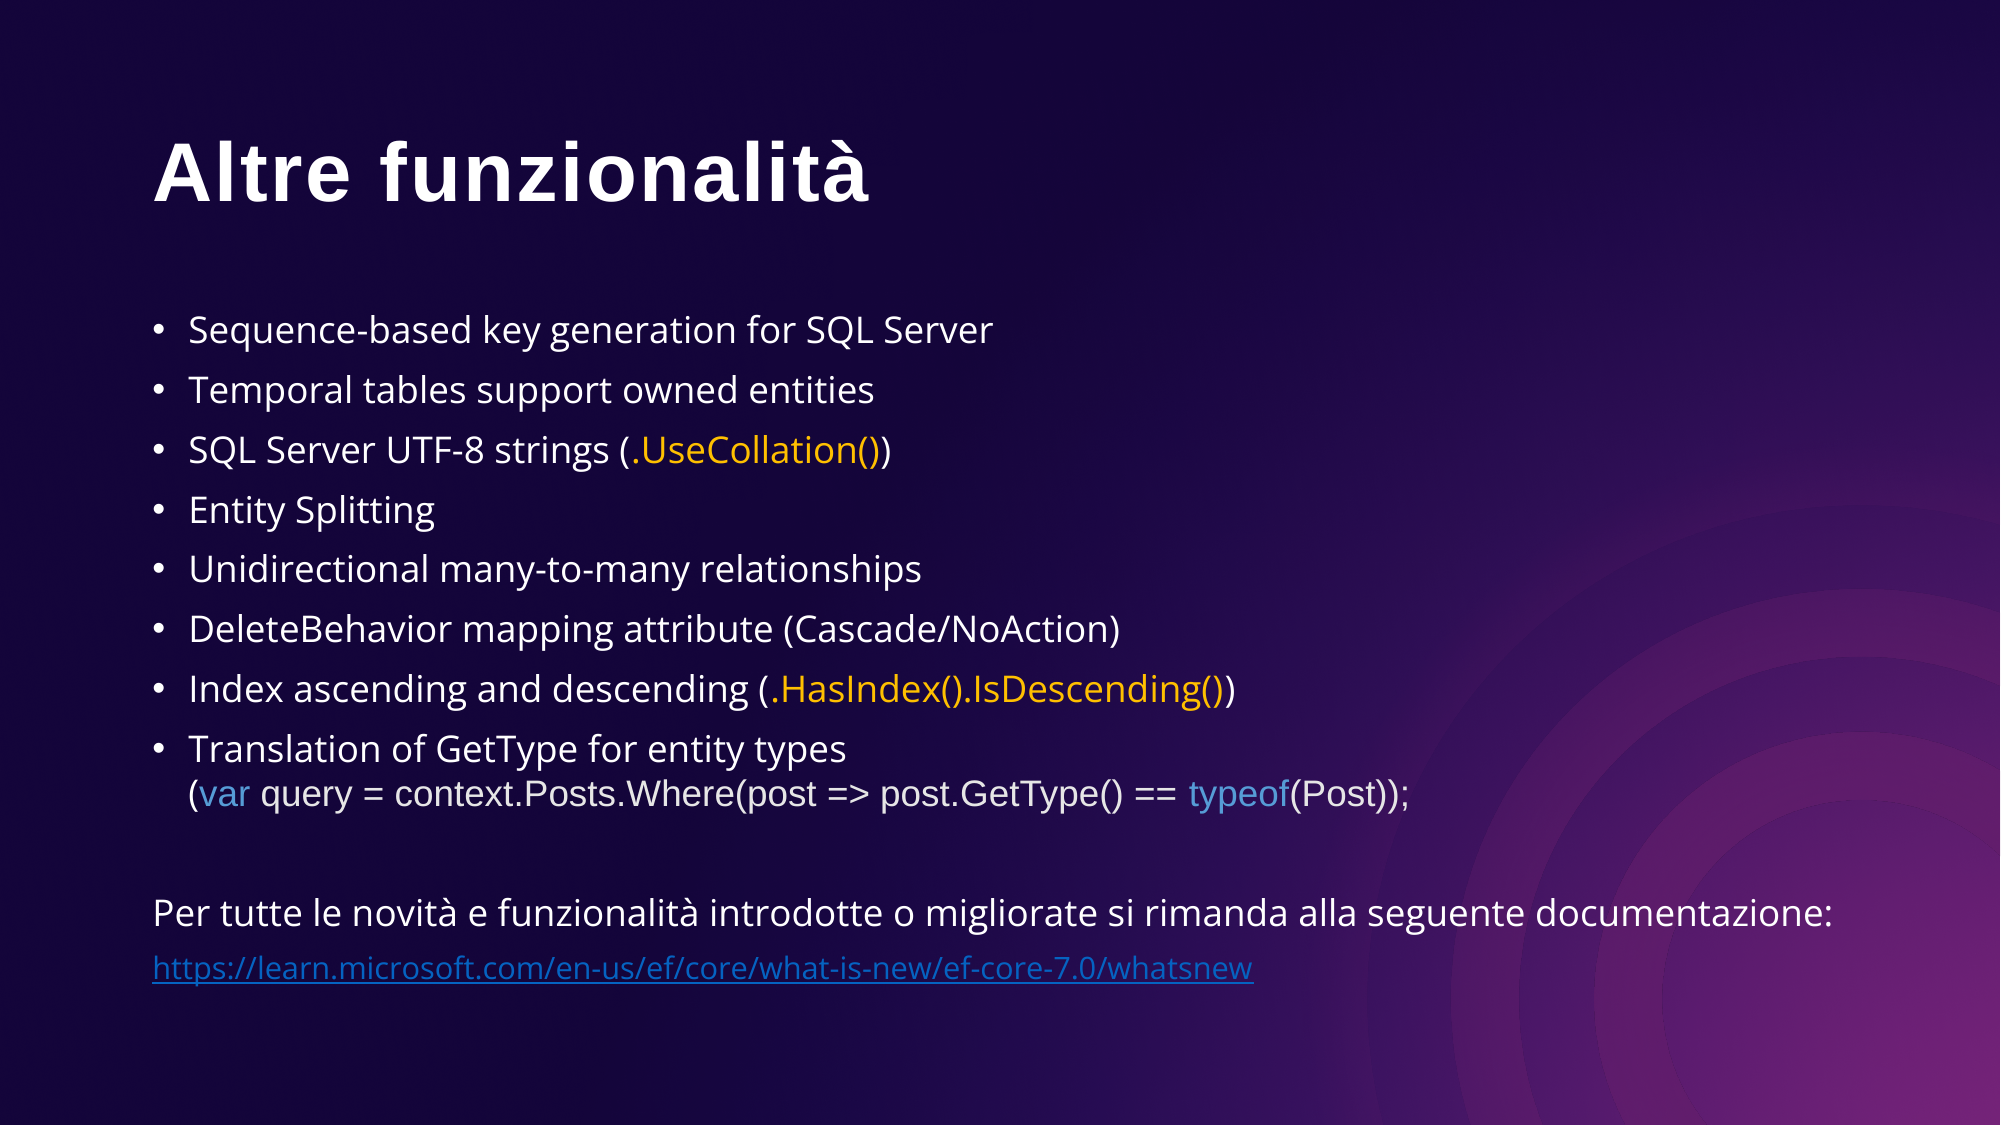

# Altre funzionalità
Sequence-based key generation for SQL Server
Temporal tables support owned entities
SQL Server UTF-8 strings (.UseCollation())
Entity Splitting
Unidirectional many-to-many relationships
DeleteBehavior mapping attribute (Cascade/NoAction)
Index ascending and descending (.HasIndex().IsDescending())
Translation of GetType for entity types
(var query = context.Posts.Where(post => post.GetType() == typeof(Post));

Per tutte le novità e funzionalità introdotte o migliorate si rimanda alla seguente documentazione:
https://learn.microsoft.com/en-us/ef/core/what-is-new/ef-core-7.0/whatsnew